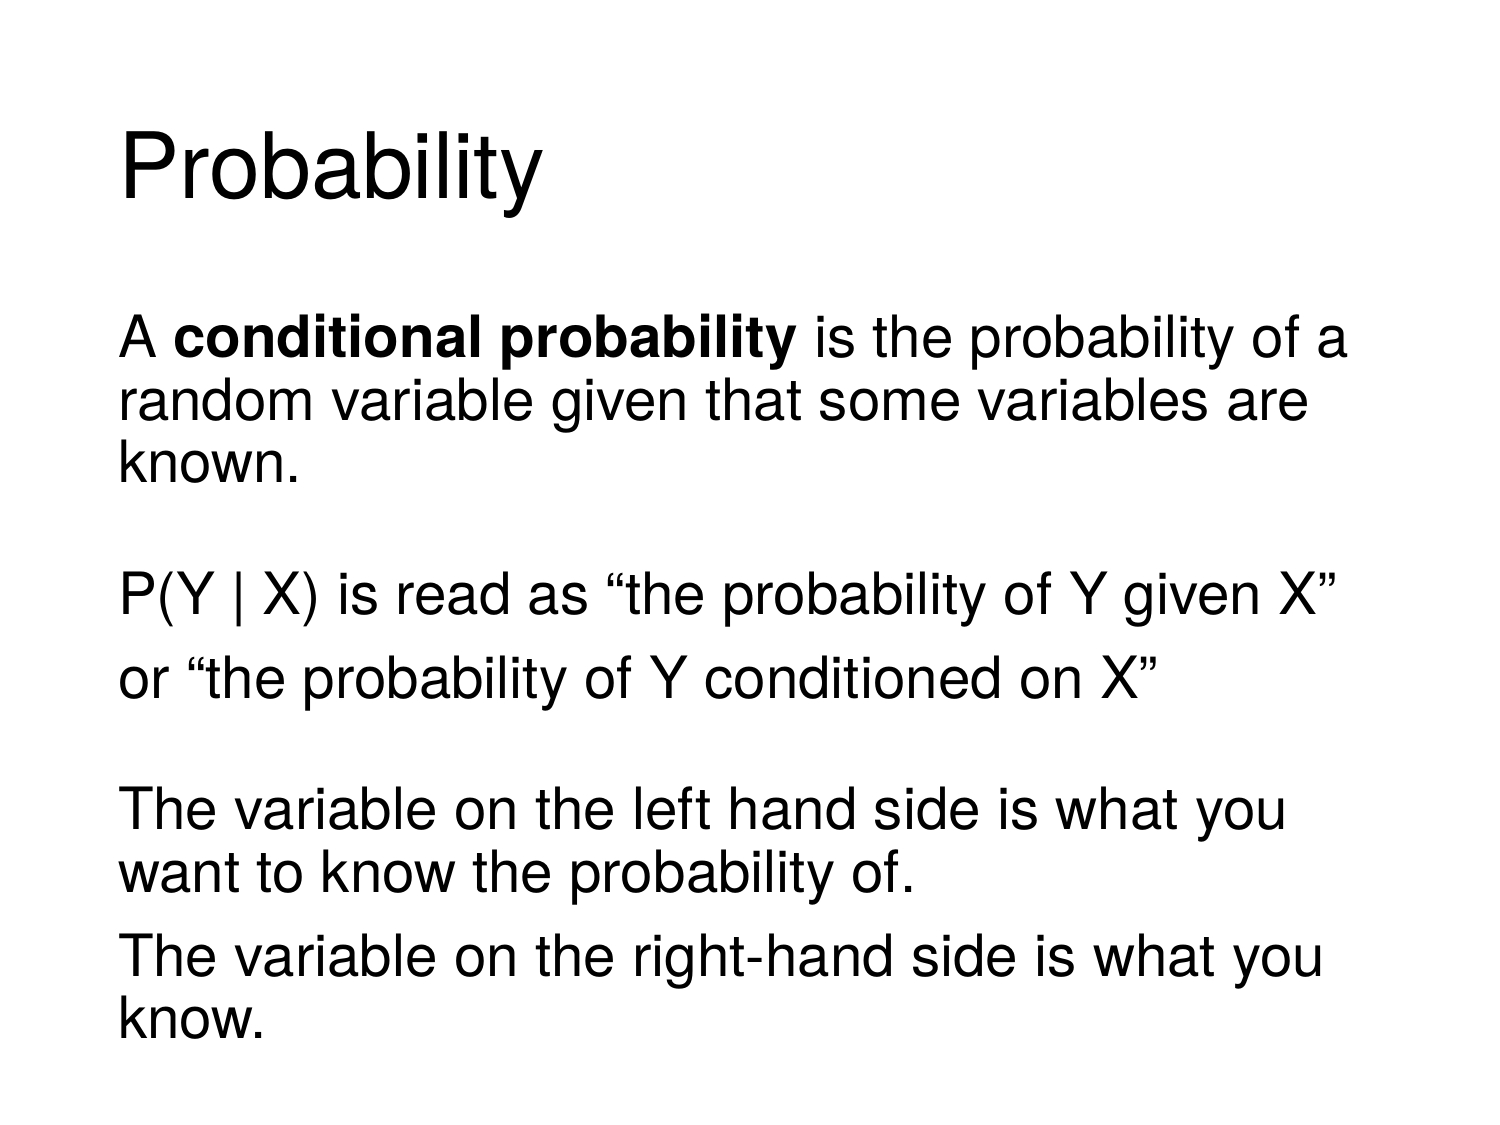

# Probability
A conditional probability is the probability of a random variable given that some variables are known.

P(Y | X) is read as “the probability of Y given X”
or “the probability of Y conditioned on X”

The variable on the left hand side is what you want to know the probability of.
The variable on the right-hand side is what you know.